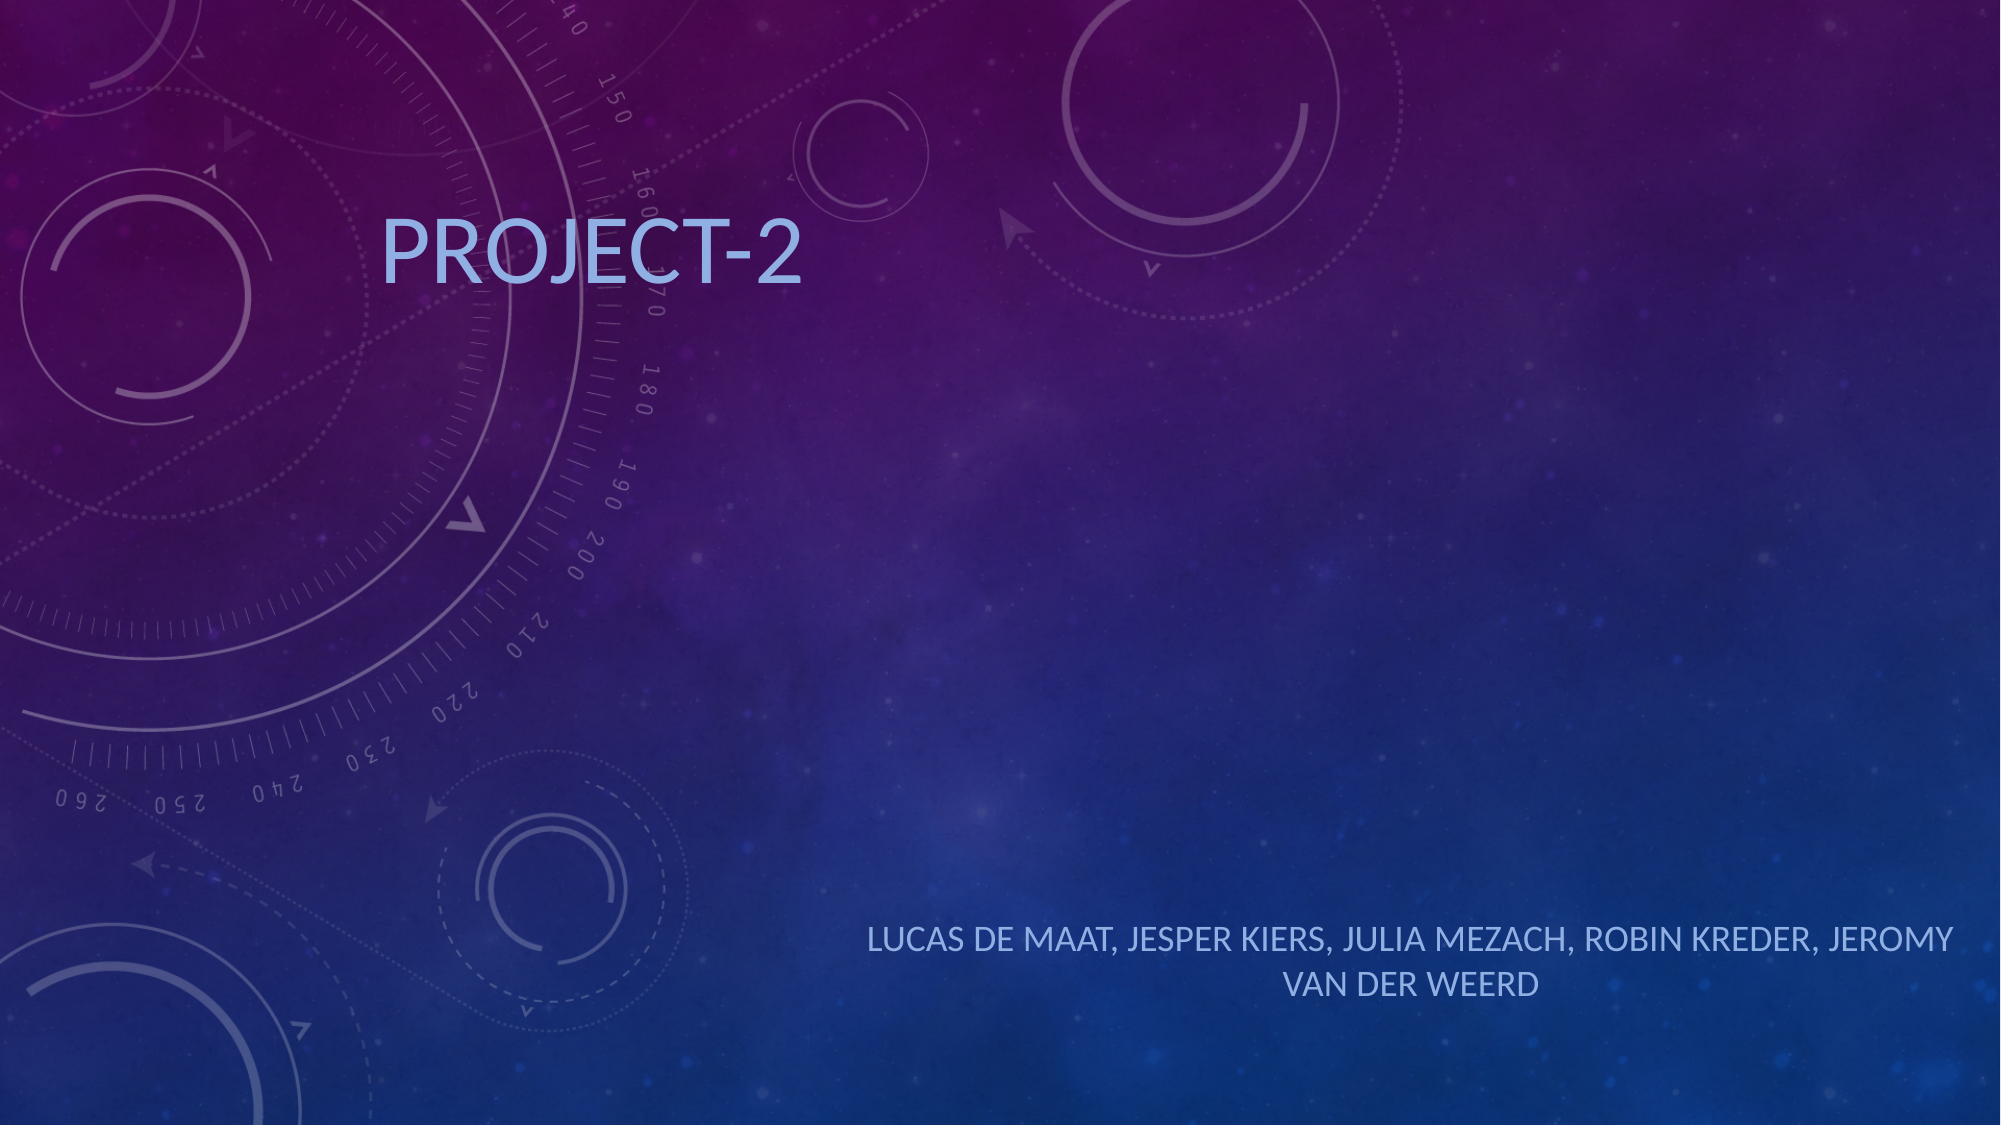

# Project-2
Lucas de Maat, Jesper Kiers, Julia Mezach, Robin Kreder, Jeromy van der Weerd